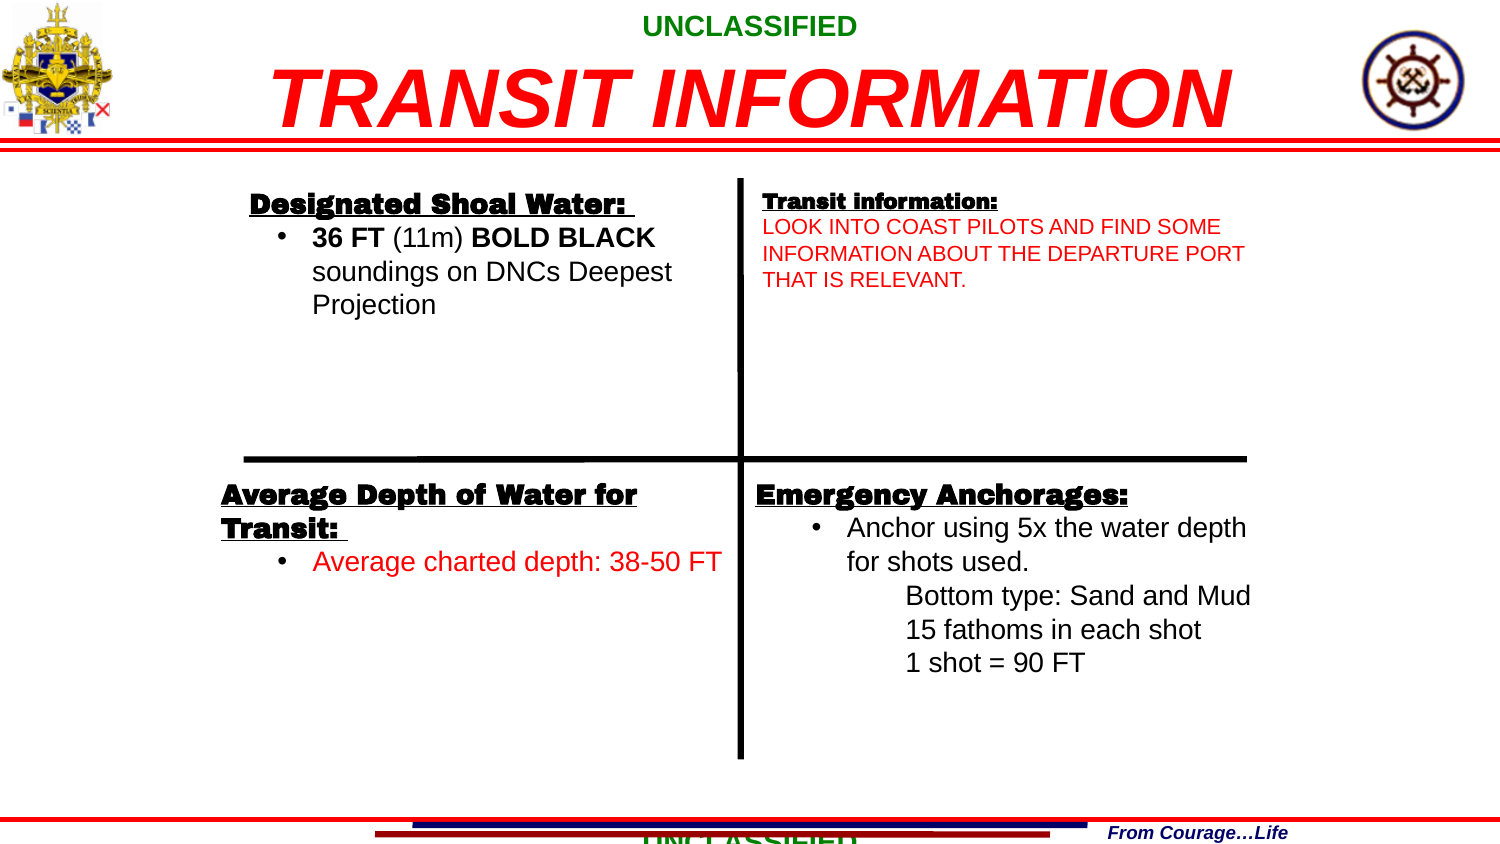

UNCLASSIFIED

# TRANSIT INFORMATION
Designated Shoal Water:
36 FT (11m) BOLD BLACK soundings on DNCs Deepest Projection

Transit information:
LOOK INTO COAST PILOTS AND FIND SOME INFORMATION ABOUT THE DEPARTURE PORT THAT IS RELEVANT.

Emergency Anchorages:
Anchor using 5x the water depth for shots used.
	Bottom type: Sand and Mud
	15 fathoms in each shot
	1 shot = 90 FT
Average Depth of Water for Transit:
Average charted depth: 38-50 FT

From Courage…Life